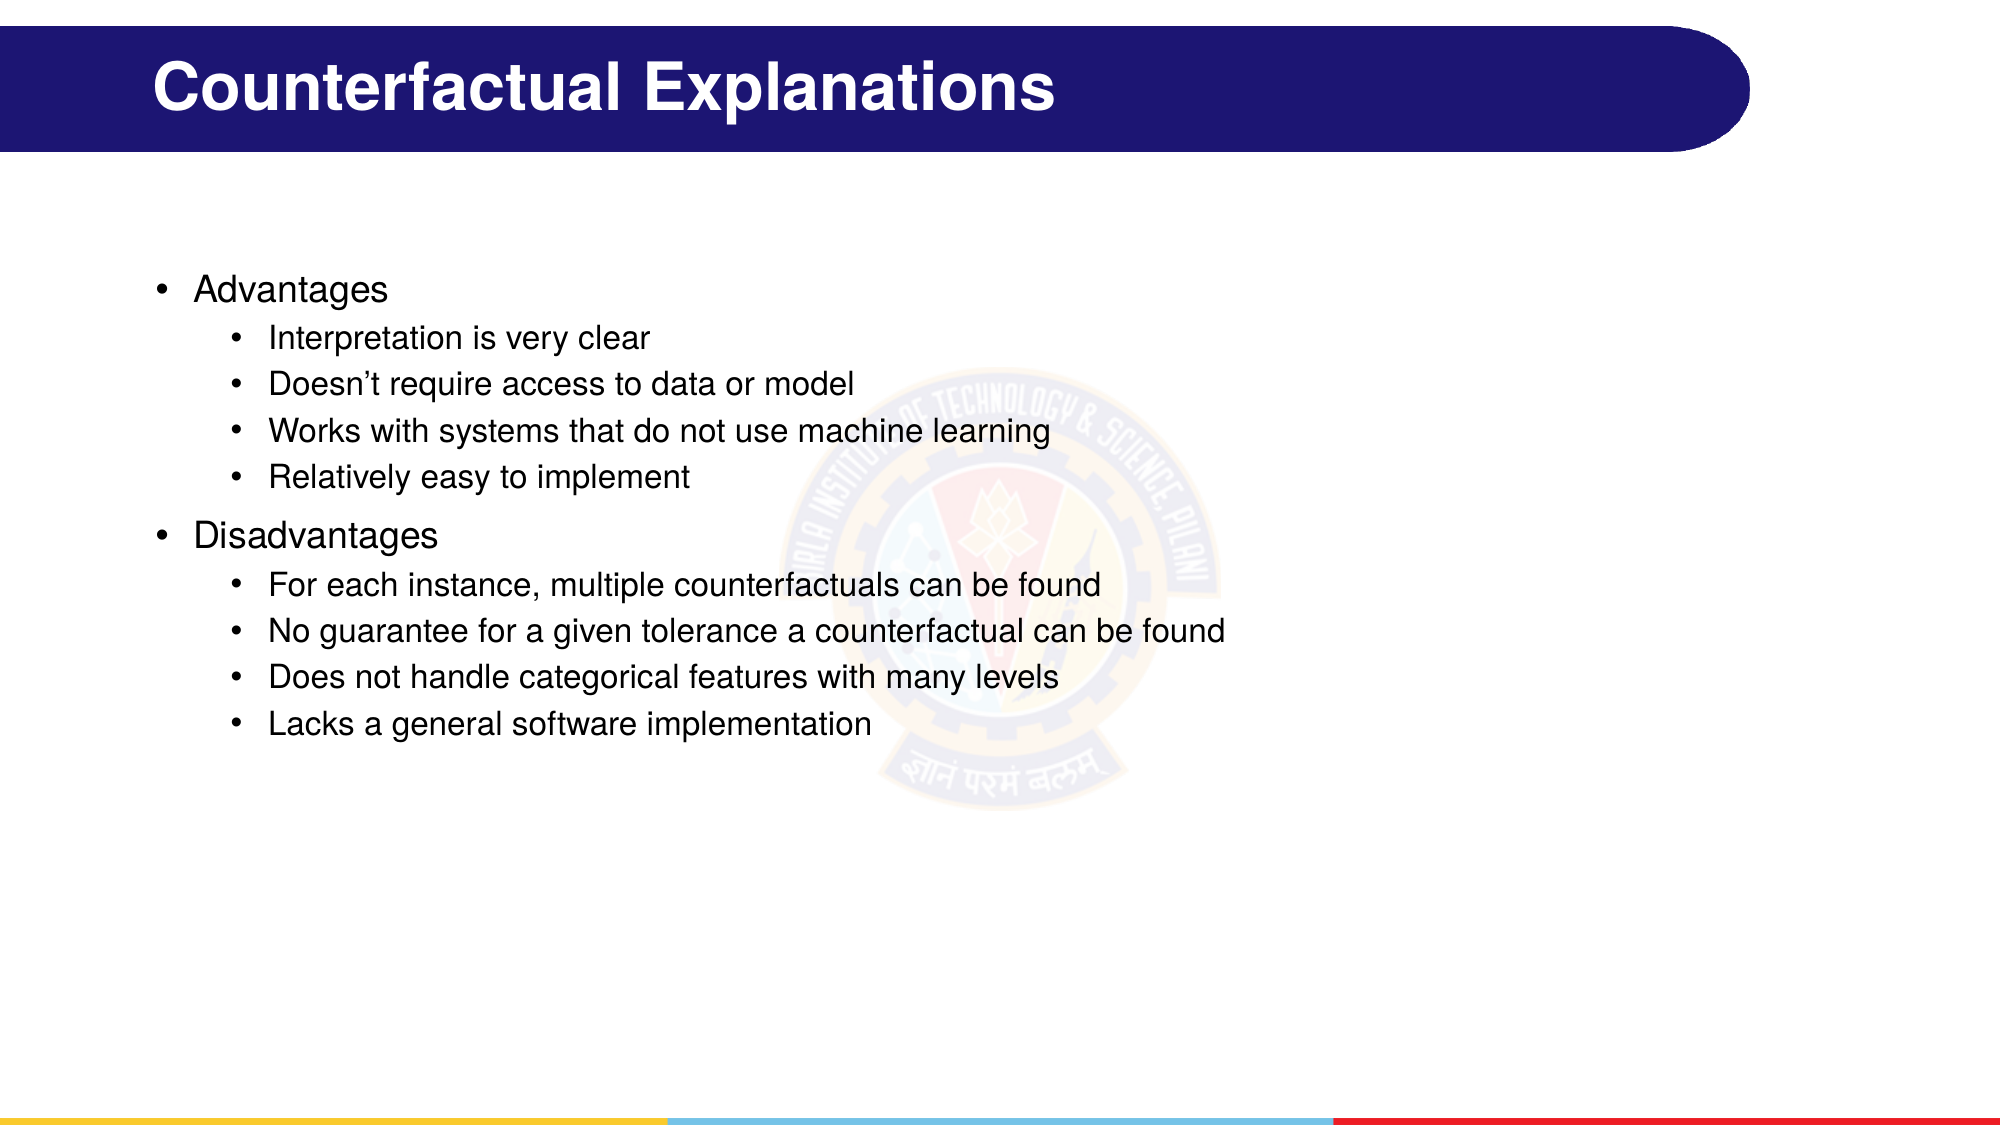

# Counterfactual Explanations

Advantages
Interpretation is very clear
Doesn’t require access to data or model
Works with systems that do not use machine learning
Relatively easy to implement
Disadvantages
For each instance, multiple counterfactuals can be found
No guarantee for a given tolerance a counterfactual can be found
Does not handle categorical features with many levels
Lacks a general software implementation